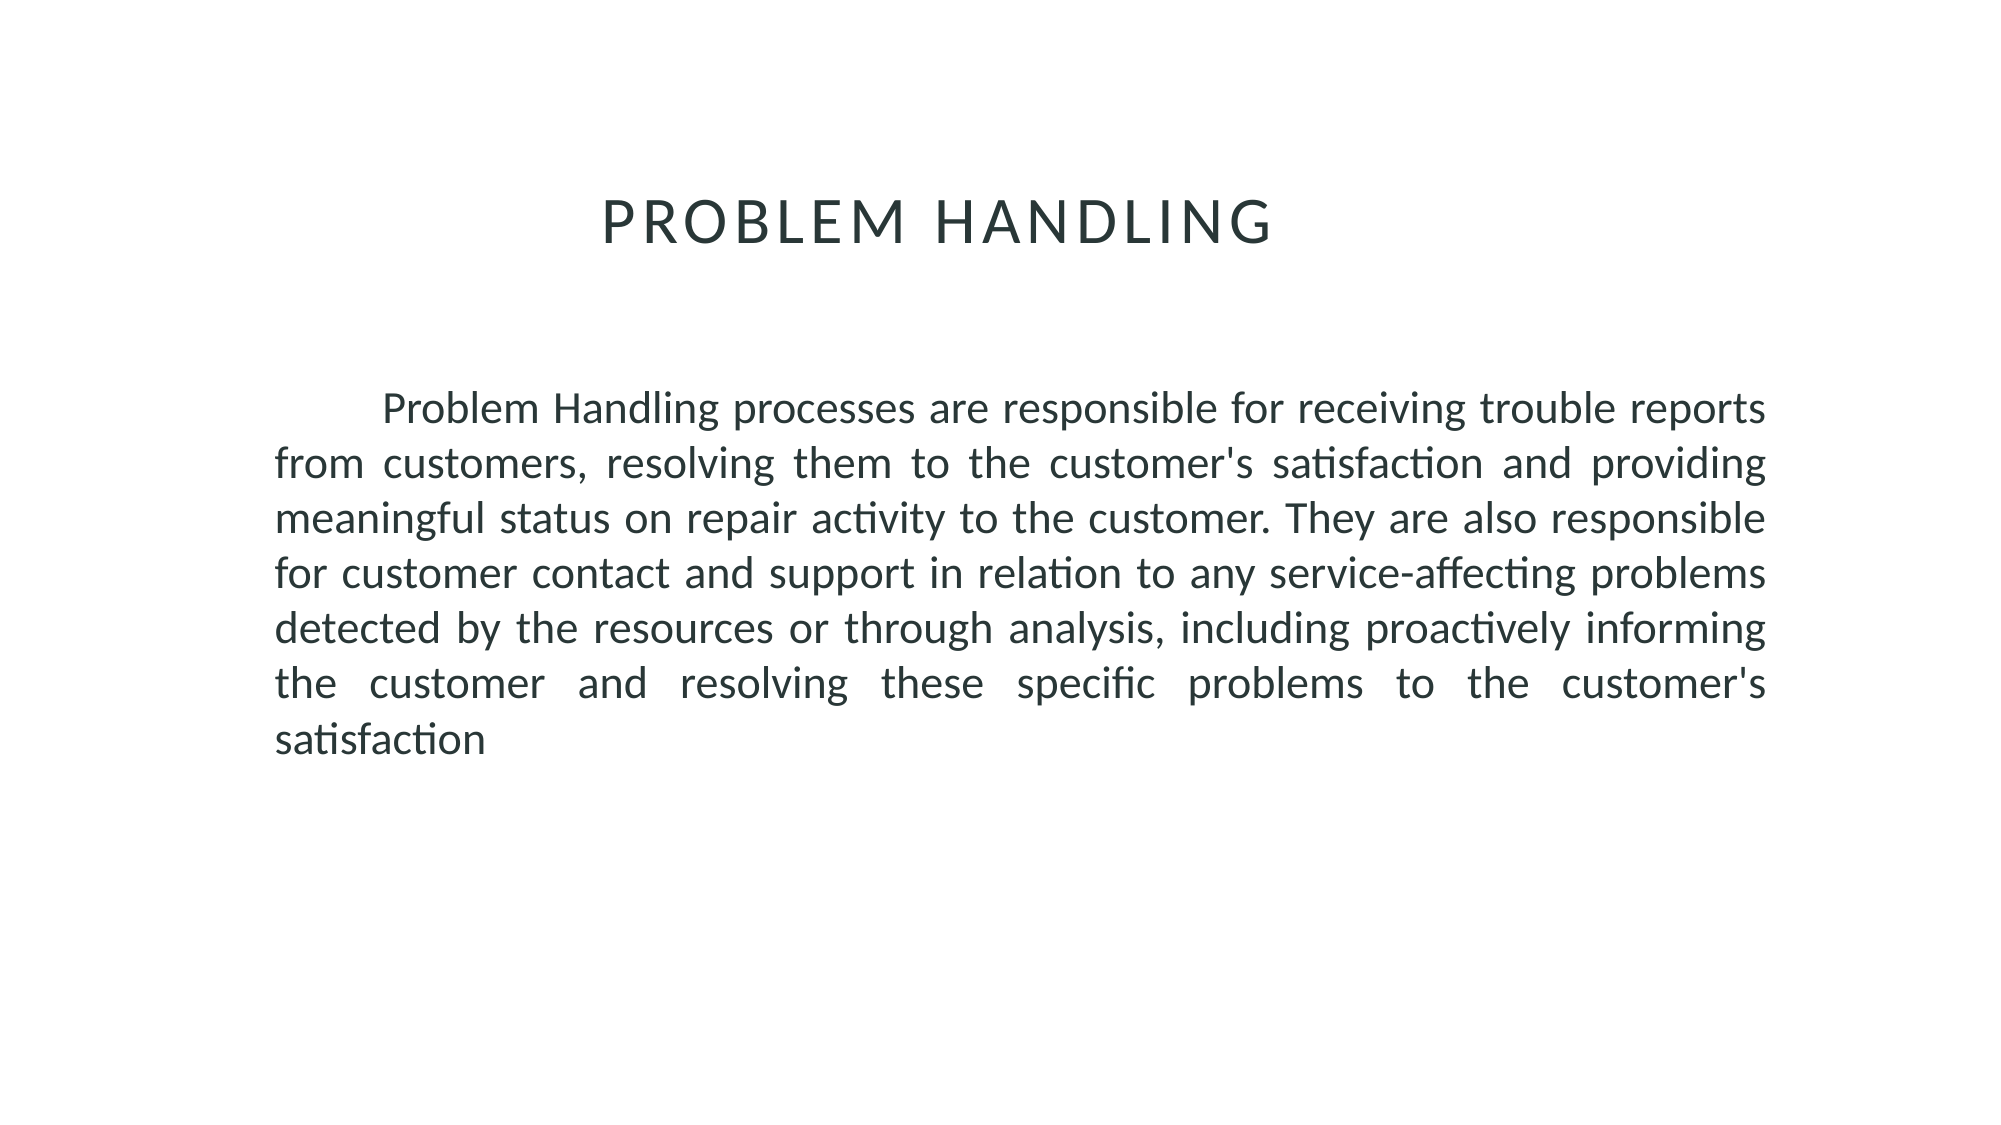

# PROBLEM HANDLING

            Problem Handling processes are responsible for receiving trouble reports from customers, resolving them to the customer's satisfaction and providing meaningful status on repair activity to the customer. They are also responsible for customer contact and support in relation to any service-affecting problems detected by the resources or through analysis, including proactively informing the customer and resolving these specific problems to the customer's satisfaction